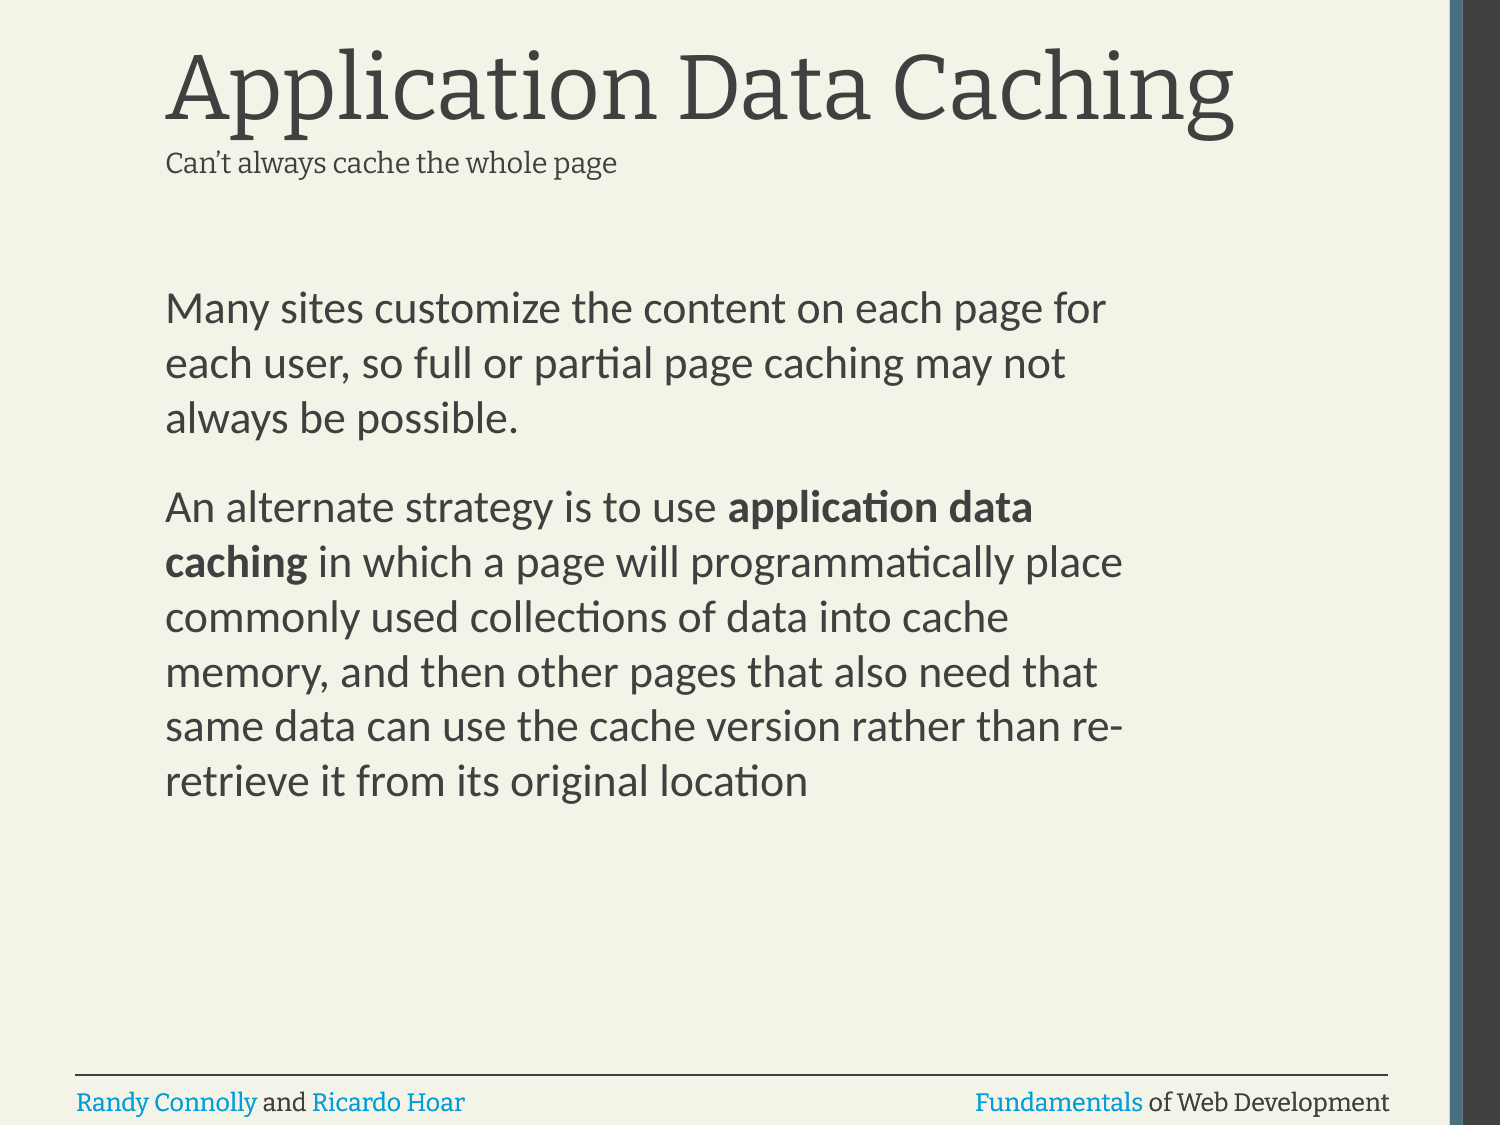

# Application Data Caching
Can’t always cache the whole page
Many sites customize the content on each page for each user, so full or partial page caching may not always be possible.
An alternate strategy is to use application data caching in which a page will programmatically place commonly used collections of data into cache memory, and then other pages that also need that same data can use the cache version rather than re-retrieve it from its original location